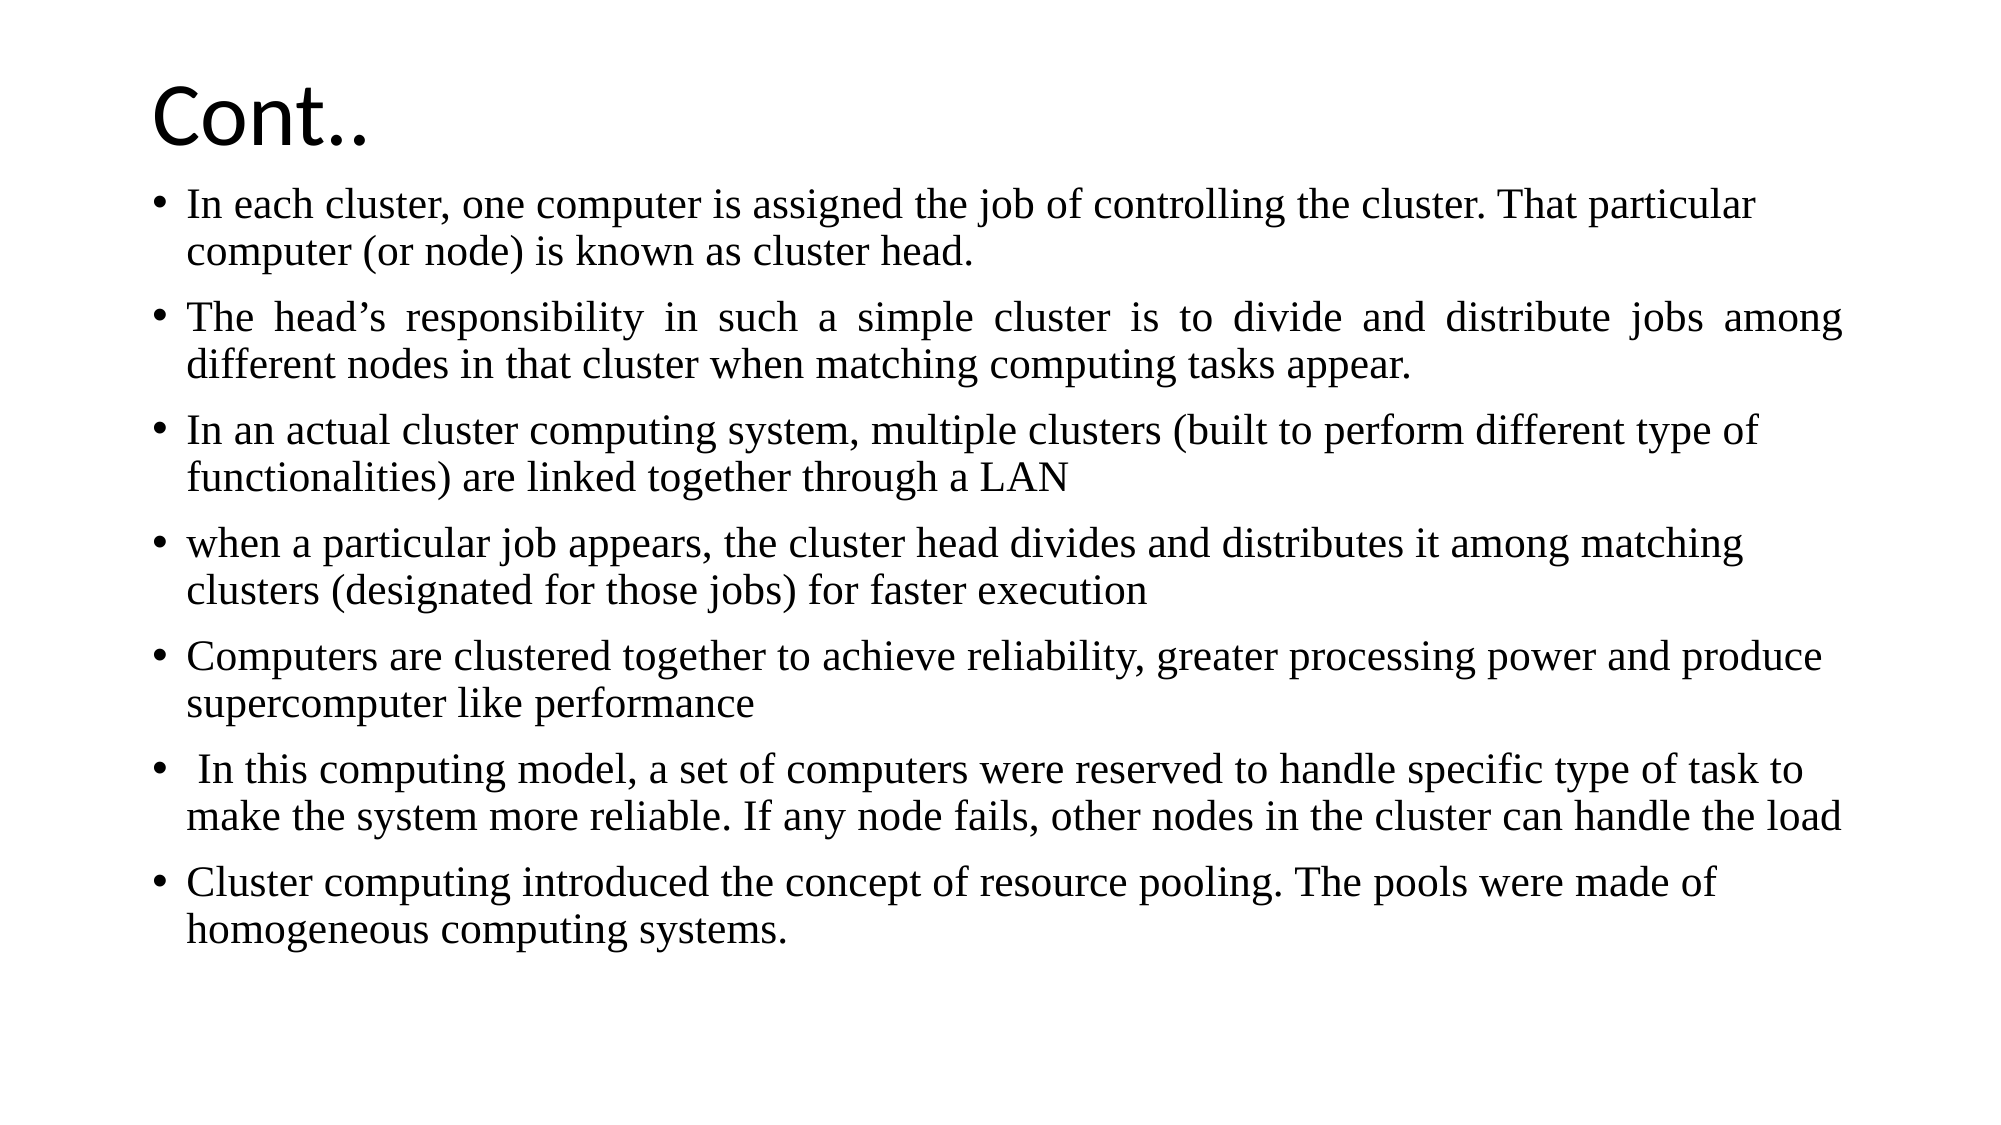

# Cont..
In each cluster, one computer is assigned the job of controlling the cluster. That particular computer (or node) is known as cluster head.
The head’s responsibility in such a simple cluster is to divide and distribute jobs among different nodes in that cluster when matching computing tasks appear.
In an actual cluster computing system, multiple clusters (built to perform different type of functionalities) are linked together through a LAN
when a particular job appears, the cluster head divides and distributes it among matching clusters (designated for those jobs) for faster execution
Computers are clustered together to achieve reliability, greater processing power and produce supercomputer like performance
 In this computing model, a set of computers were reserved to handle specific type of task to make the system more reliable. If any node fails, other nodes in the cluster can handle the load
Cluster computing introduced the concept of resource pooling. The pools were made of homogeneous computing systems.